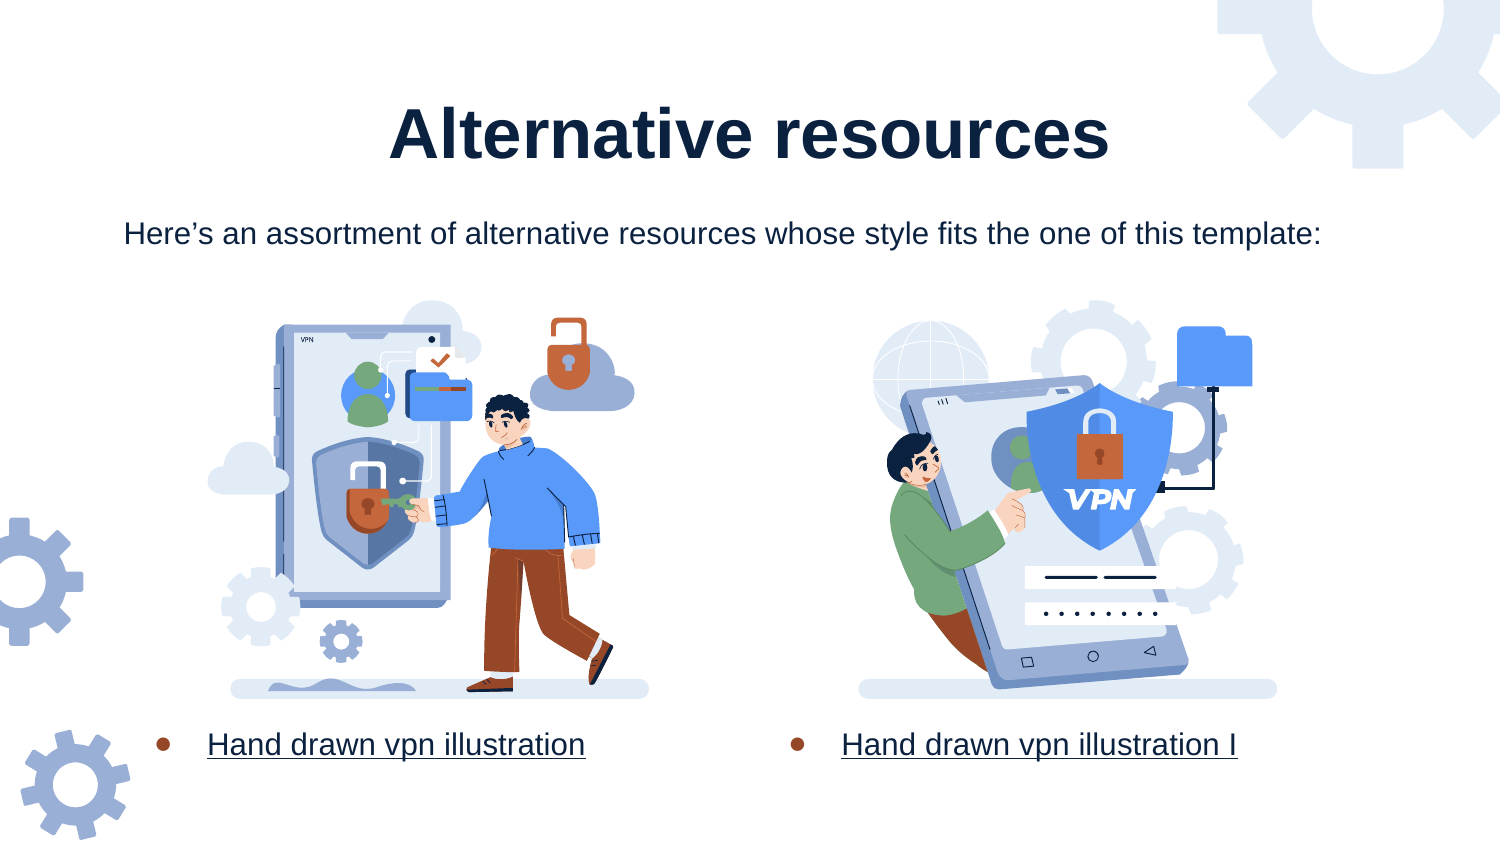

# Alternative resources
Here’s an assortment of alternative resources whose style fits the one of this template:

Hand drawn vpn illustration
Hand drawn vpn illustration I